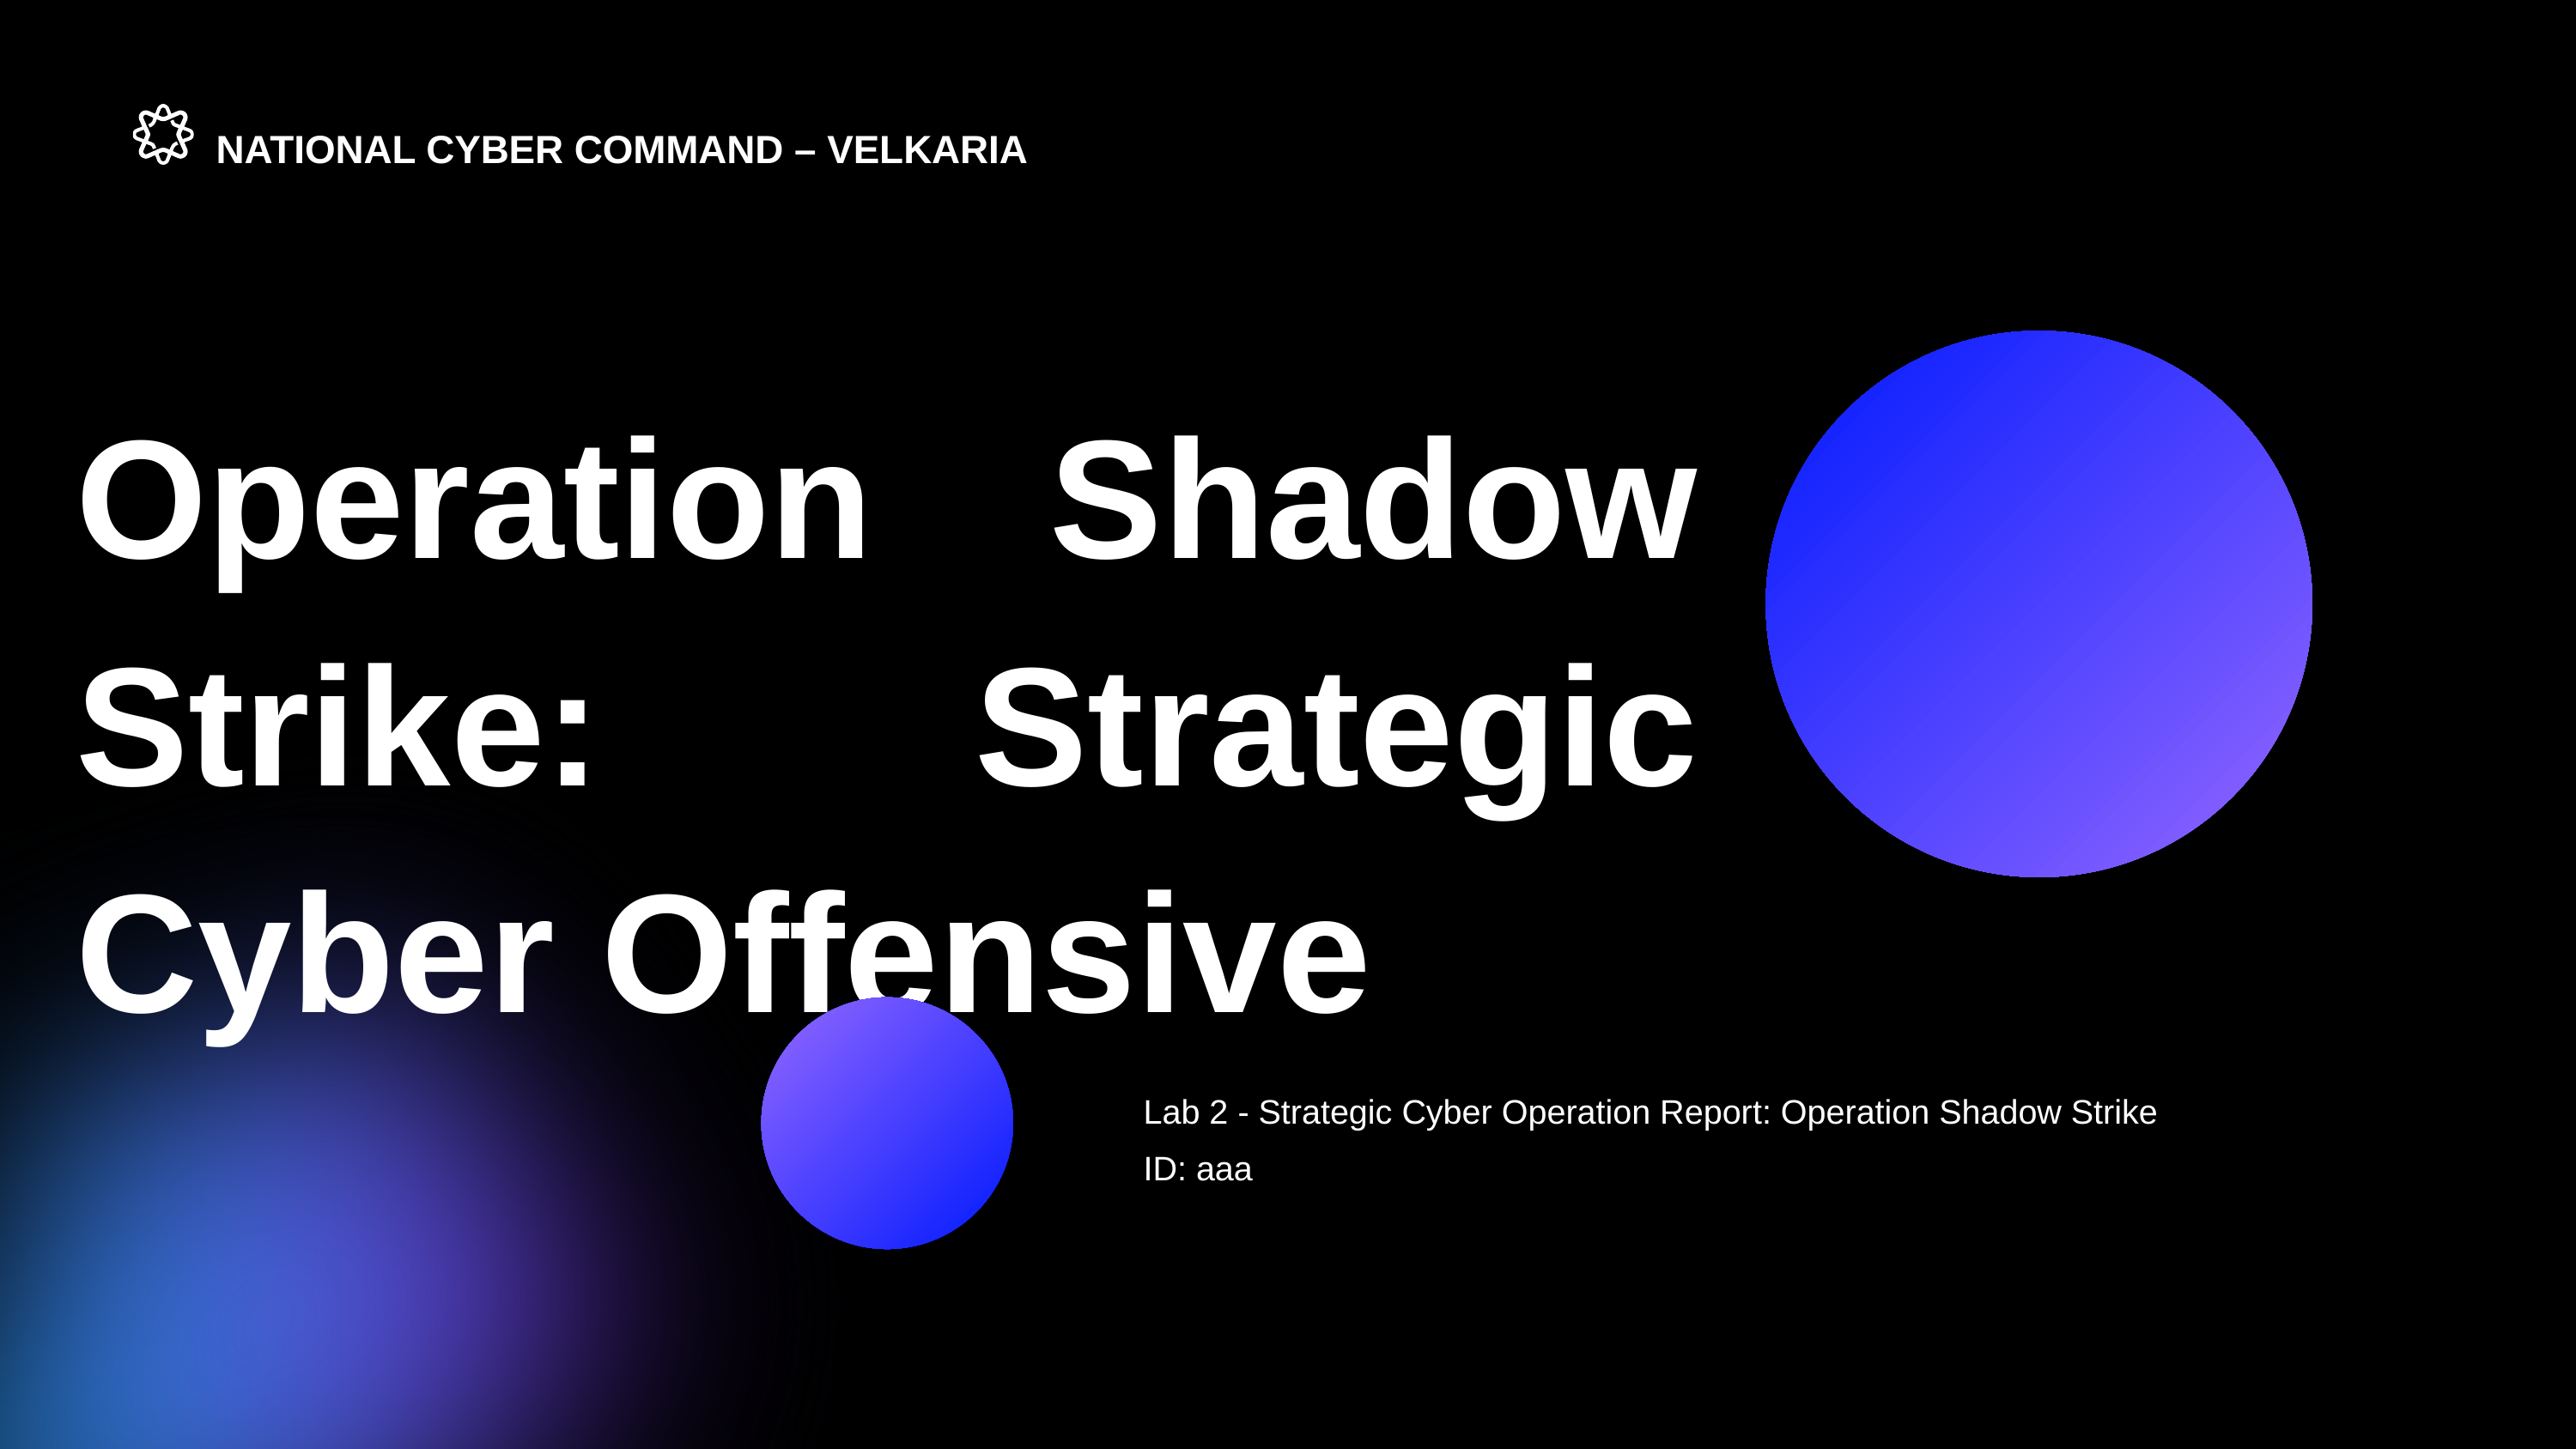

NATIONAL CYBER COMMAND – VELKARIA

Operation Shadow Strike: Strategic Cyber Offensive

Lab 2 - Strategic Cyber Operation Report: Operation Shadow Strike
ID: aaa